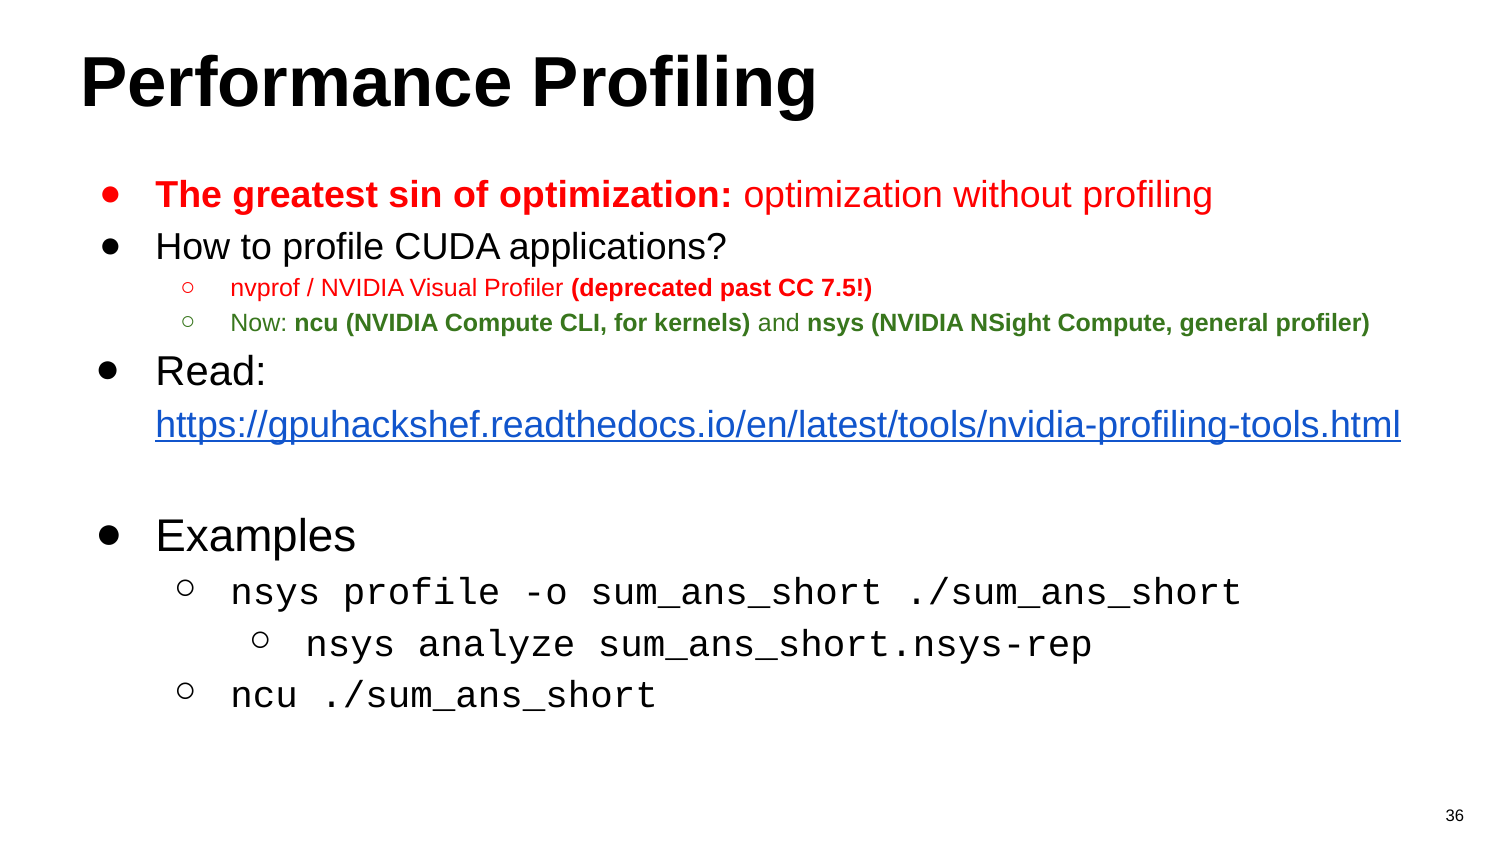

# Performance Profiling
The greatest sin of optimization: optimization without profiling
How to profile CUDA applications?
nvprof / NVIDIA Visual Profiler (deprecated past CC 7.5!)
Now: ncu (NVIDIA Compute CLI, for kernels) and nsys (NVIDIA NSight Compute, general profiler)
Read: https://gpuhackshef.readthedocs.io/en/latest/tools/nvidia-profiling-tools.html

Examples
nsys profile -o sum_ans_short ./sum_ans_short
nsys analyze sum_ans_short.nsys-rep
ncu ./sum_ans_short

36